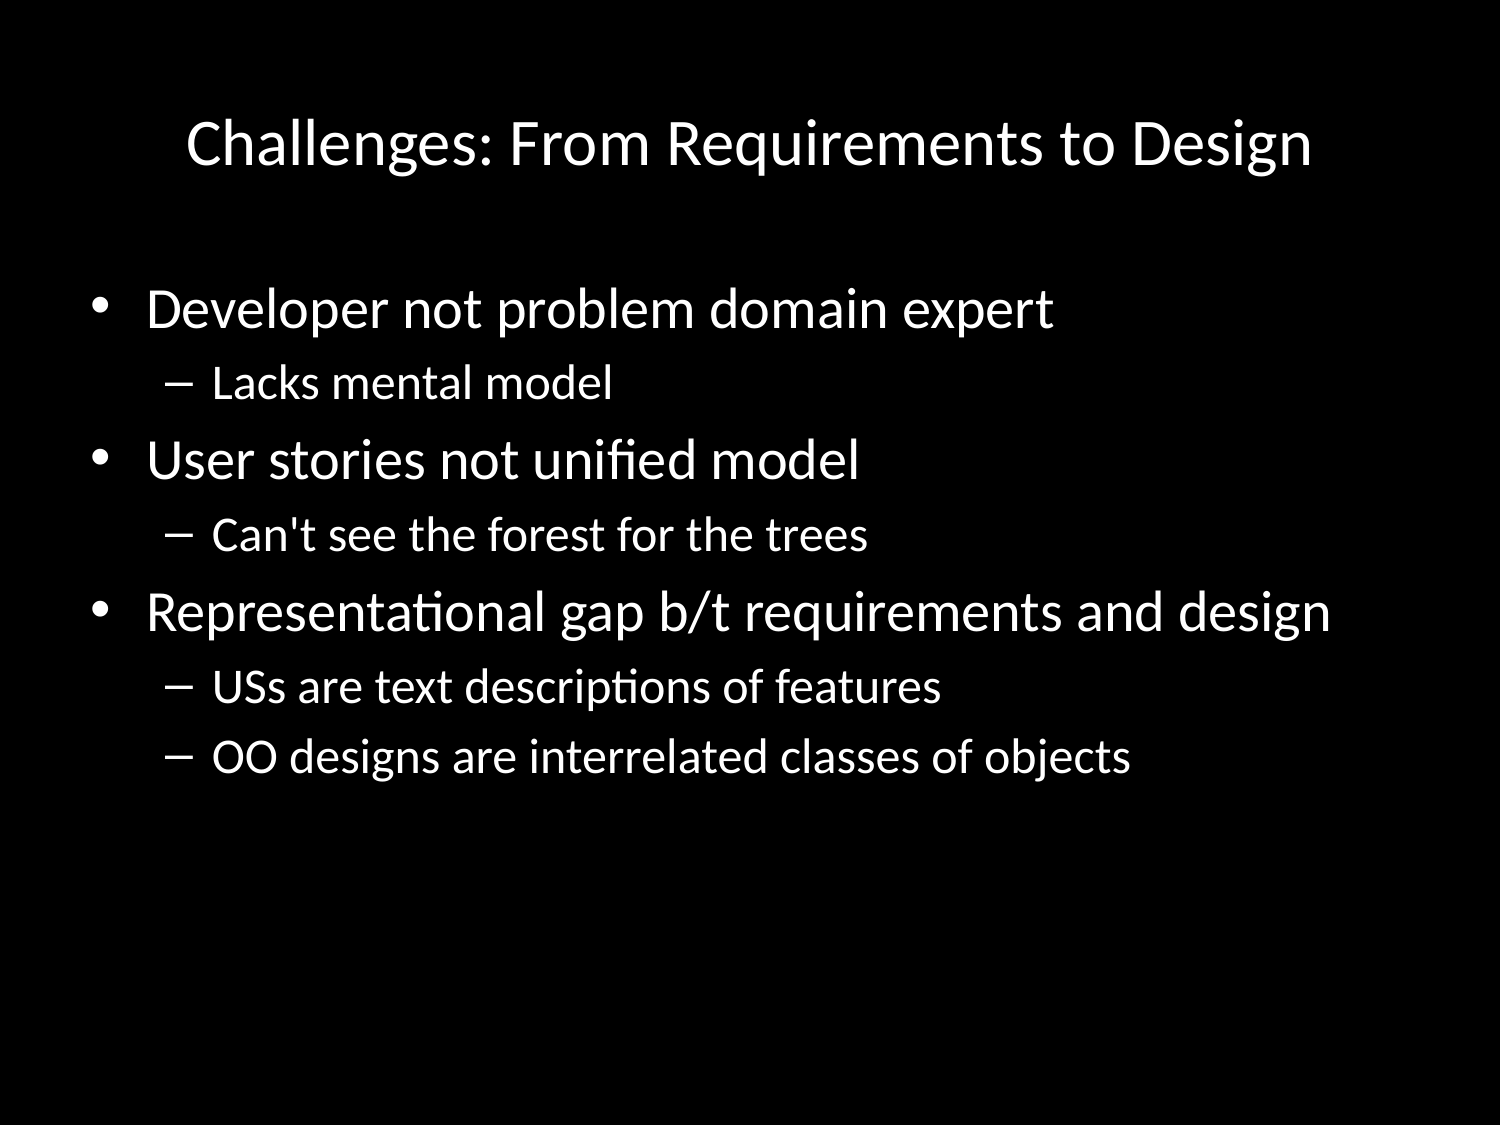

# Challenges: From Requirements to Design
Developer not problem domain expert
Lacks mental model
User stories not unified model
Can't see the forest for the trees
Representational gap b/t requirements and design
USs are text descriptions of features
OO designs are interrelated classes of objects